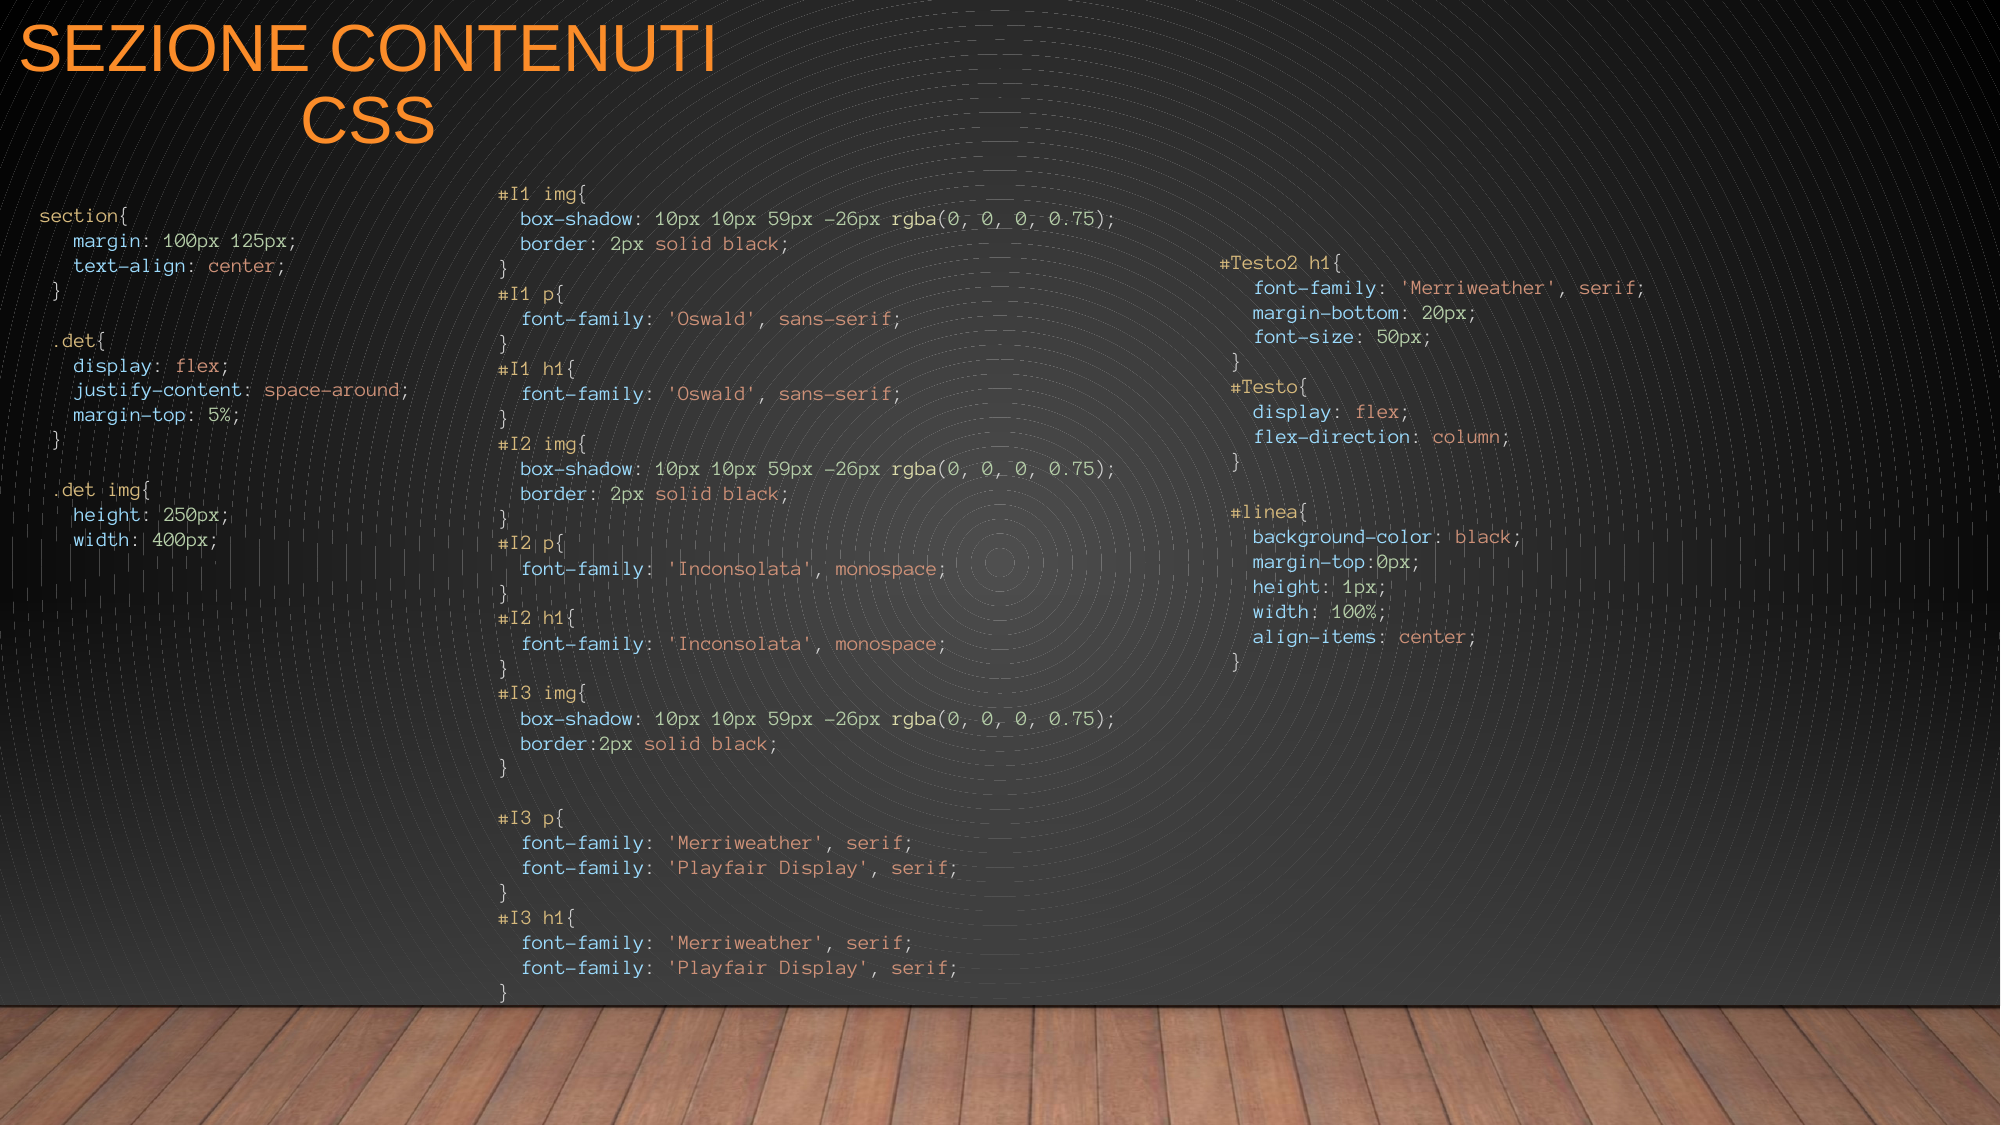

# Sezione contenuti css
  #I1 img{
    box-shadow: 10px 10px 59px -26px rgba(0, 0, 0, 0.75);
    border: 2px solid black;
  }
  #I1 p{
    font-family: 'Oswald', sans-serif;
  }
  #I1 h1{
    font-family: 'Oswald', sans-serif;
  }
  #I2 img{
    box-shadow: 10px 10px 59px -26px rgba(0, 0, 0, 0.75);
    border: 2px solid black;
  }
  #I2 p{
    font-family: 'Inconsolata', monospace;
  }
  #I2 h1{
    font-family: 'Inconsolata', monospace;
  }
  #I3 img{
    box-shadow: 10px 10px 59px -26px rgba(0, 0, 0, 0.75);
    border:2px solid black;
  }

  #I3 p{
    font-family: 'Merriweather', serif;
    font-family: 'Playfair Display', serif;
  }
  #I3 h1{
    font-family: 'Merriweather', serif;
    font-family: 'Playfair Display', serif;
  }
 section{
    margin: 100px 125px;
    text-align: center;
  }

  .det{
    display: flex;
    justify-content: space-around;
    margin-top: 5%;
  }
  .det img{
    height: 250px;
    width: 400px;
 #Testo2 h1{
    font-family: 'Merriweather', serif;
    margin-bottom: 20px;
    font-size: 50px;
  }
  #Testo{
    display: flex;
    flex-direction: column;
  }
  #linea{
    background-color: black;
    margin-top:0px;
    height: 1px;
    width: 100%;
    align-items: center;
  }